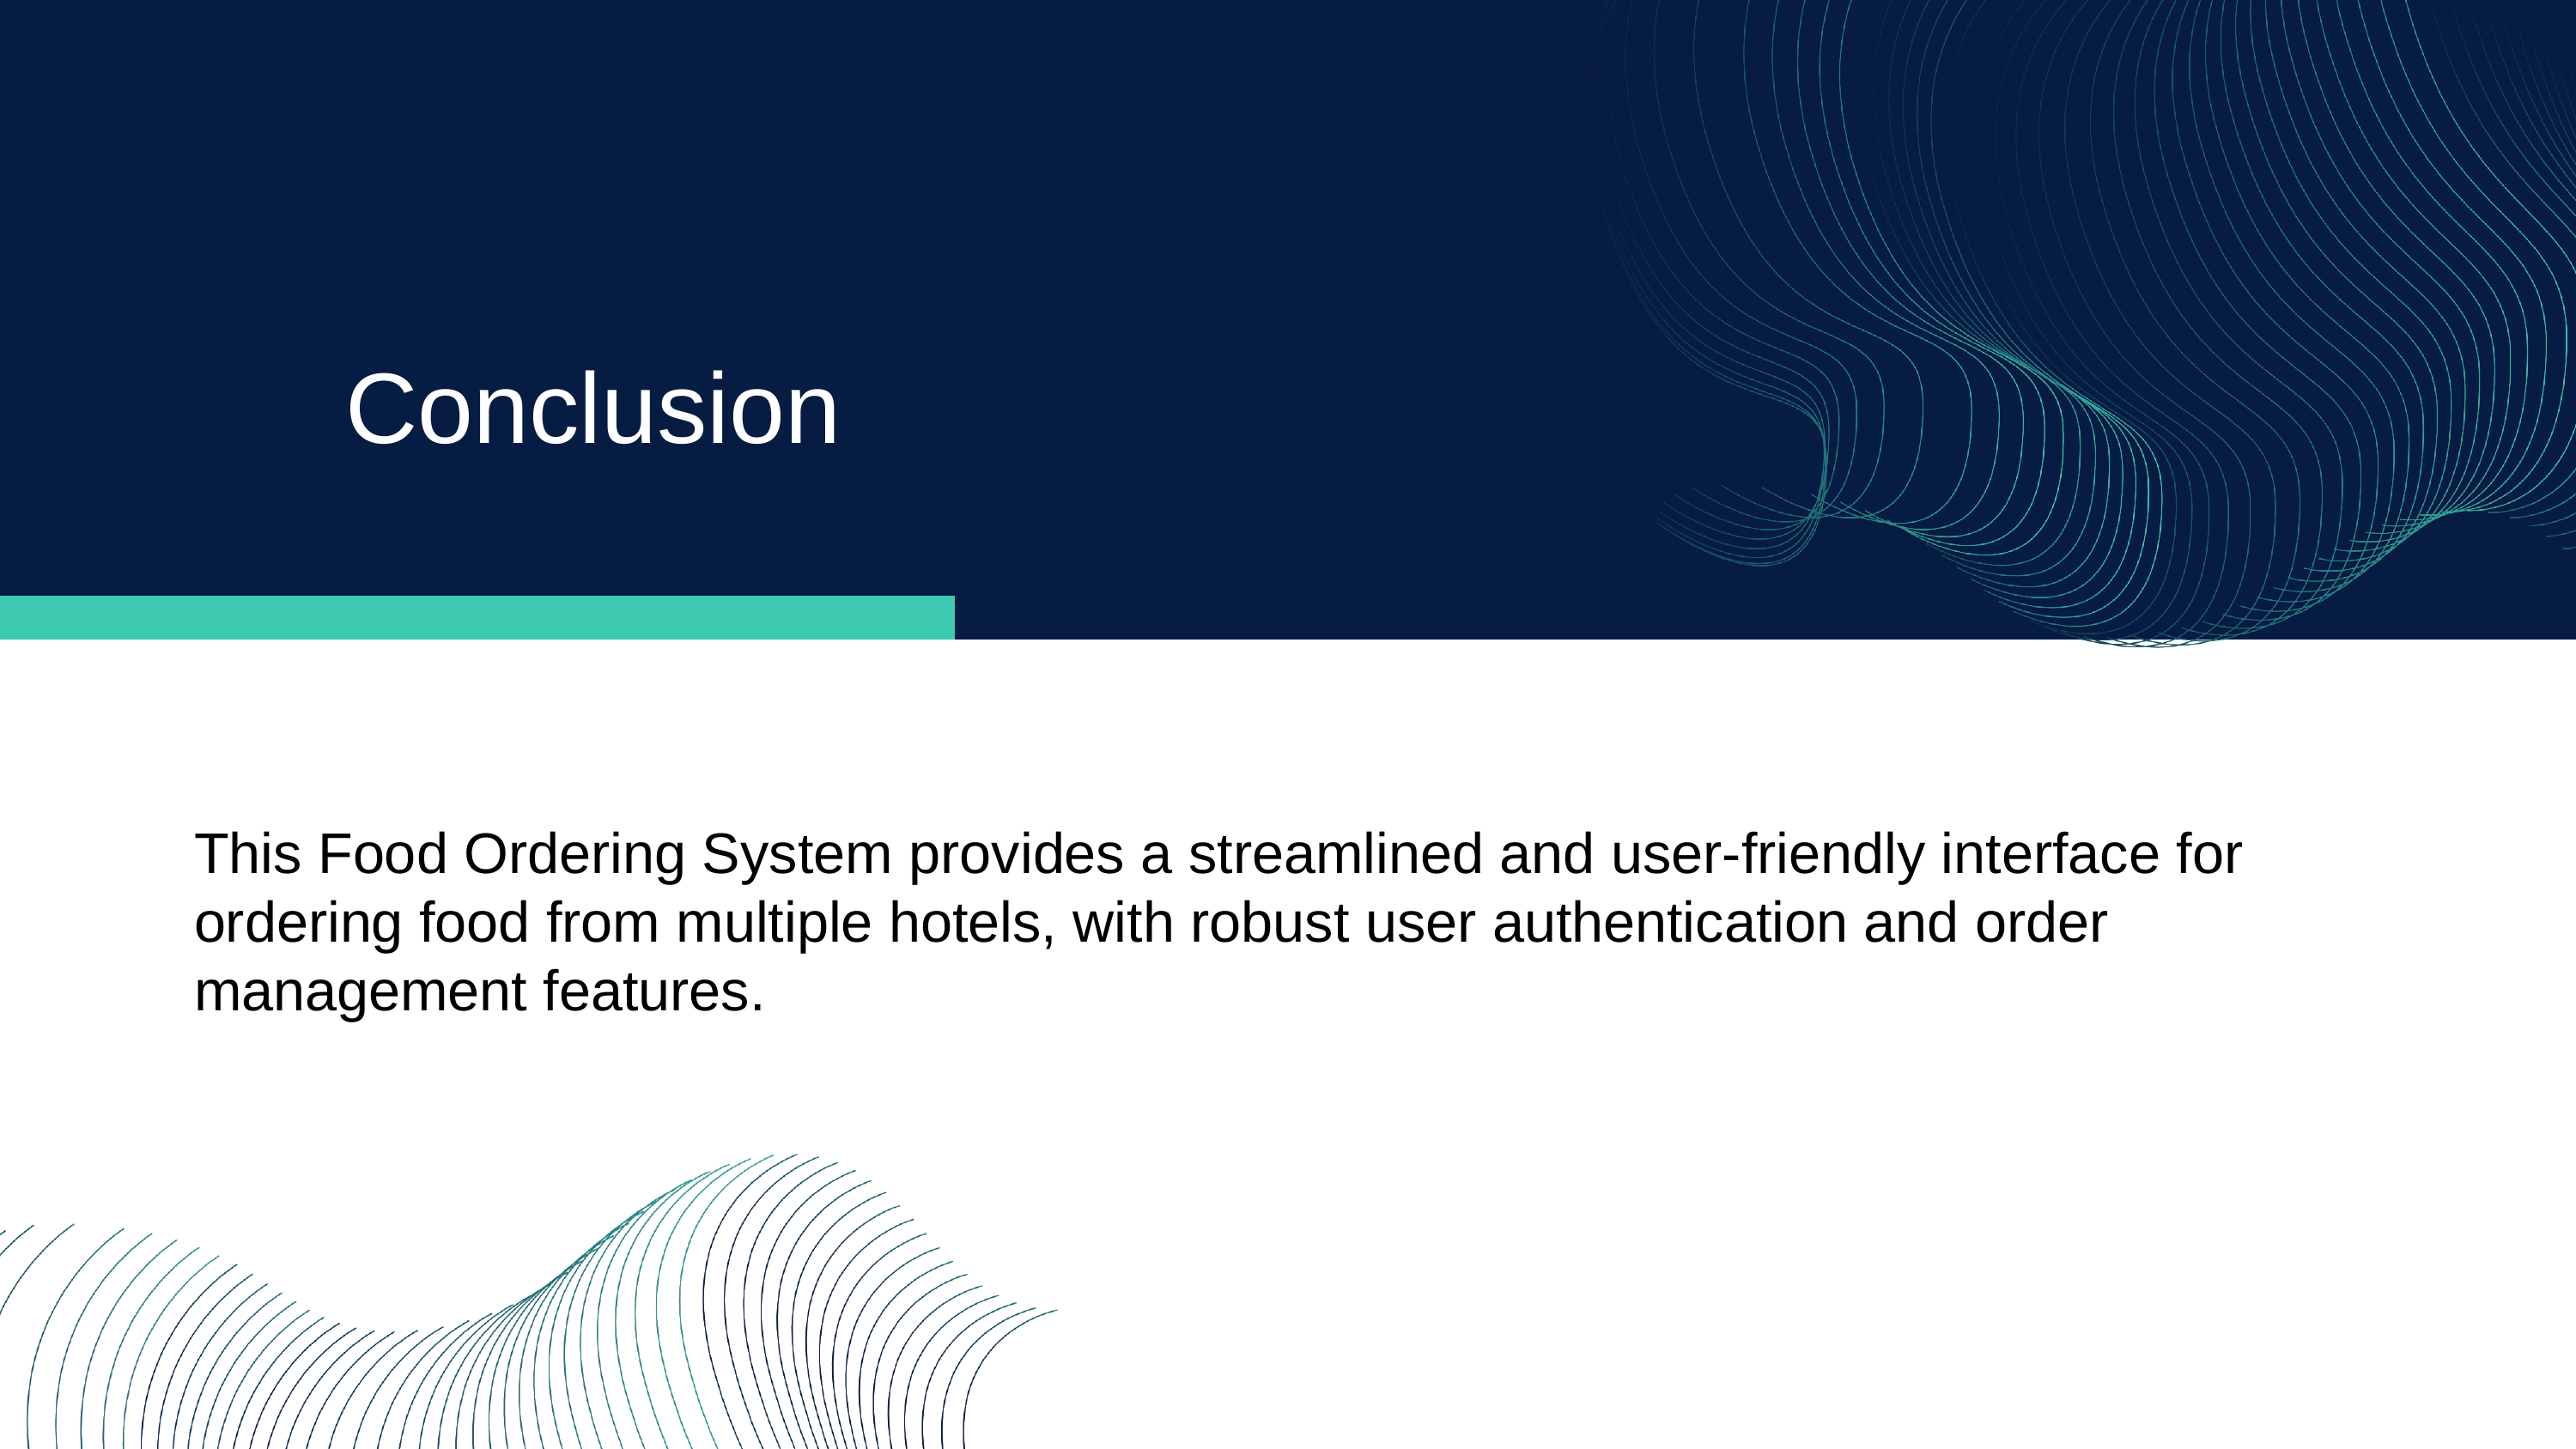

Conclusion
This Food Ordering System provides a streamlined and user-friendly interface for ordering food from multiple hotels, with robust user authentication and order management features.

This Food Ordering System provides a streamlined and user-friendly interface for ordering food from multiple hotels, with robust user authentication and order management features.